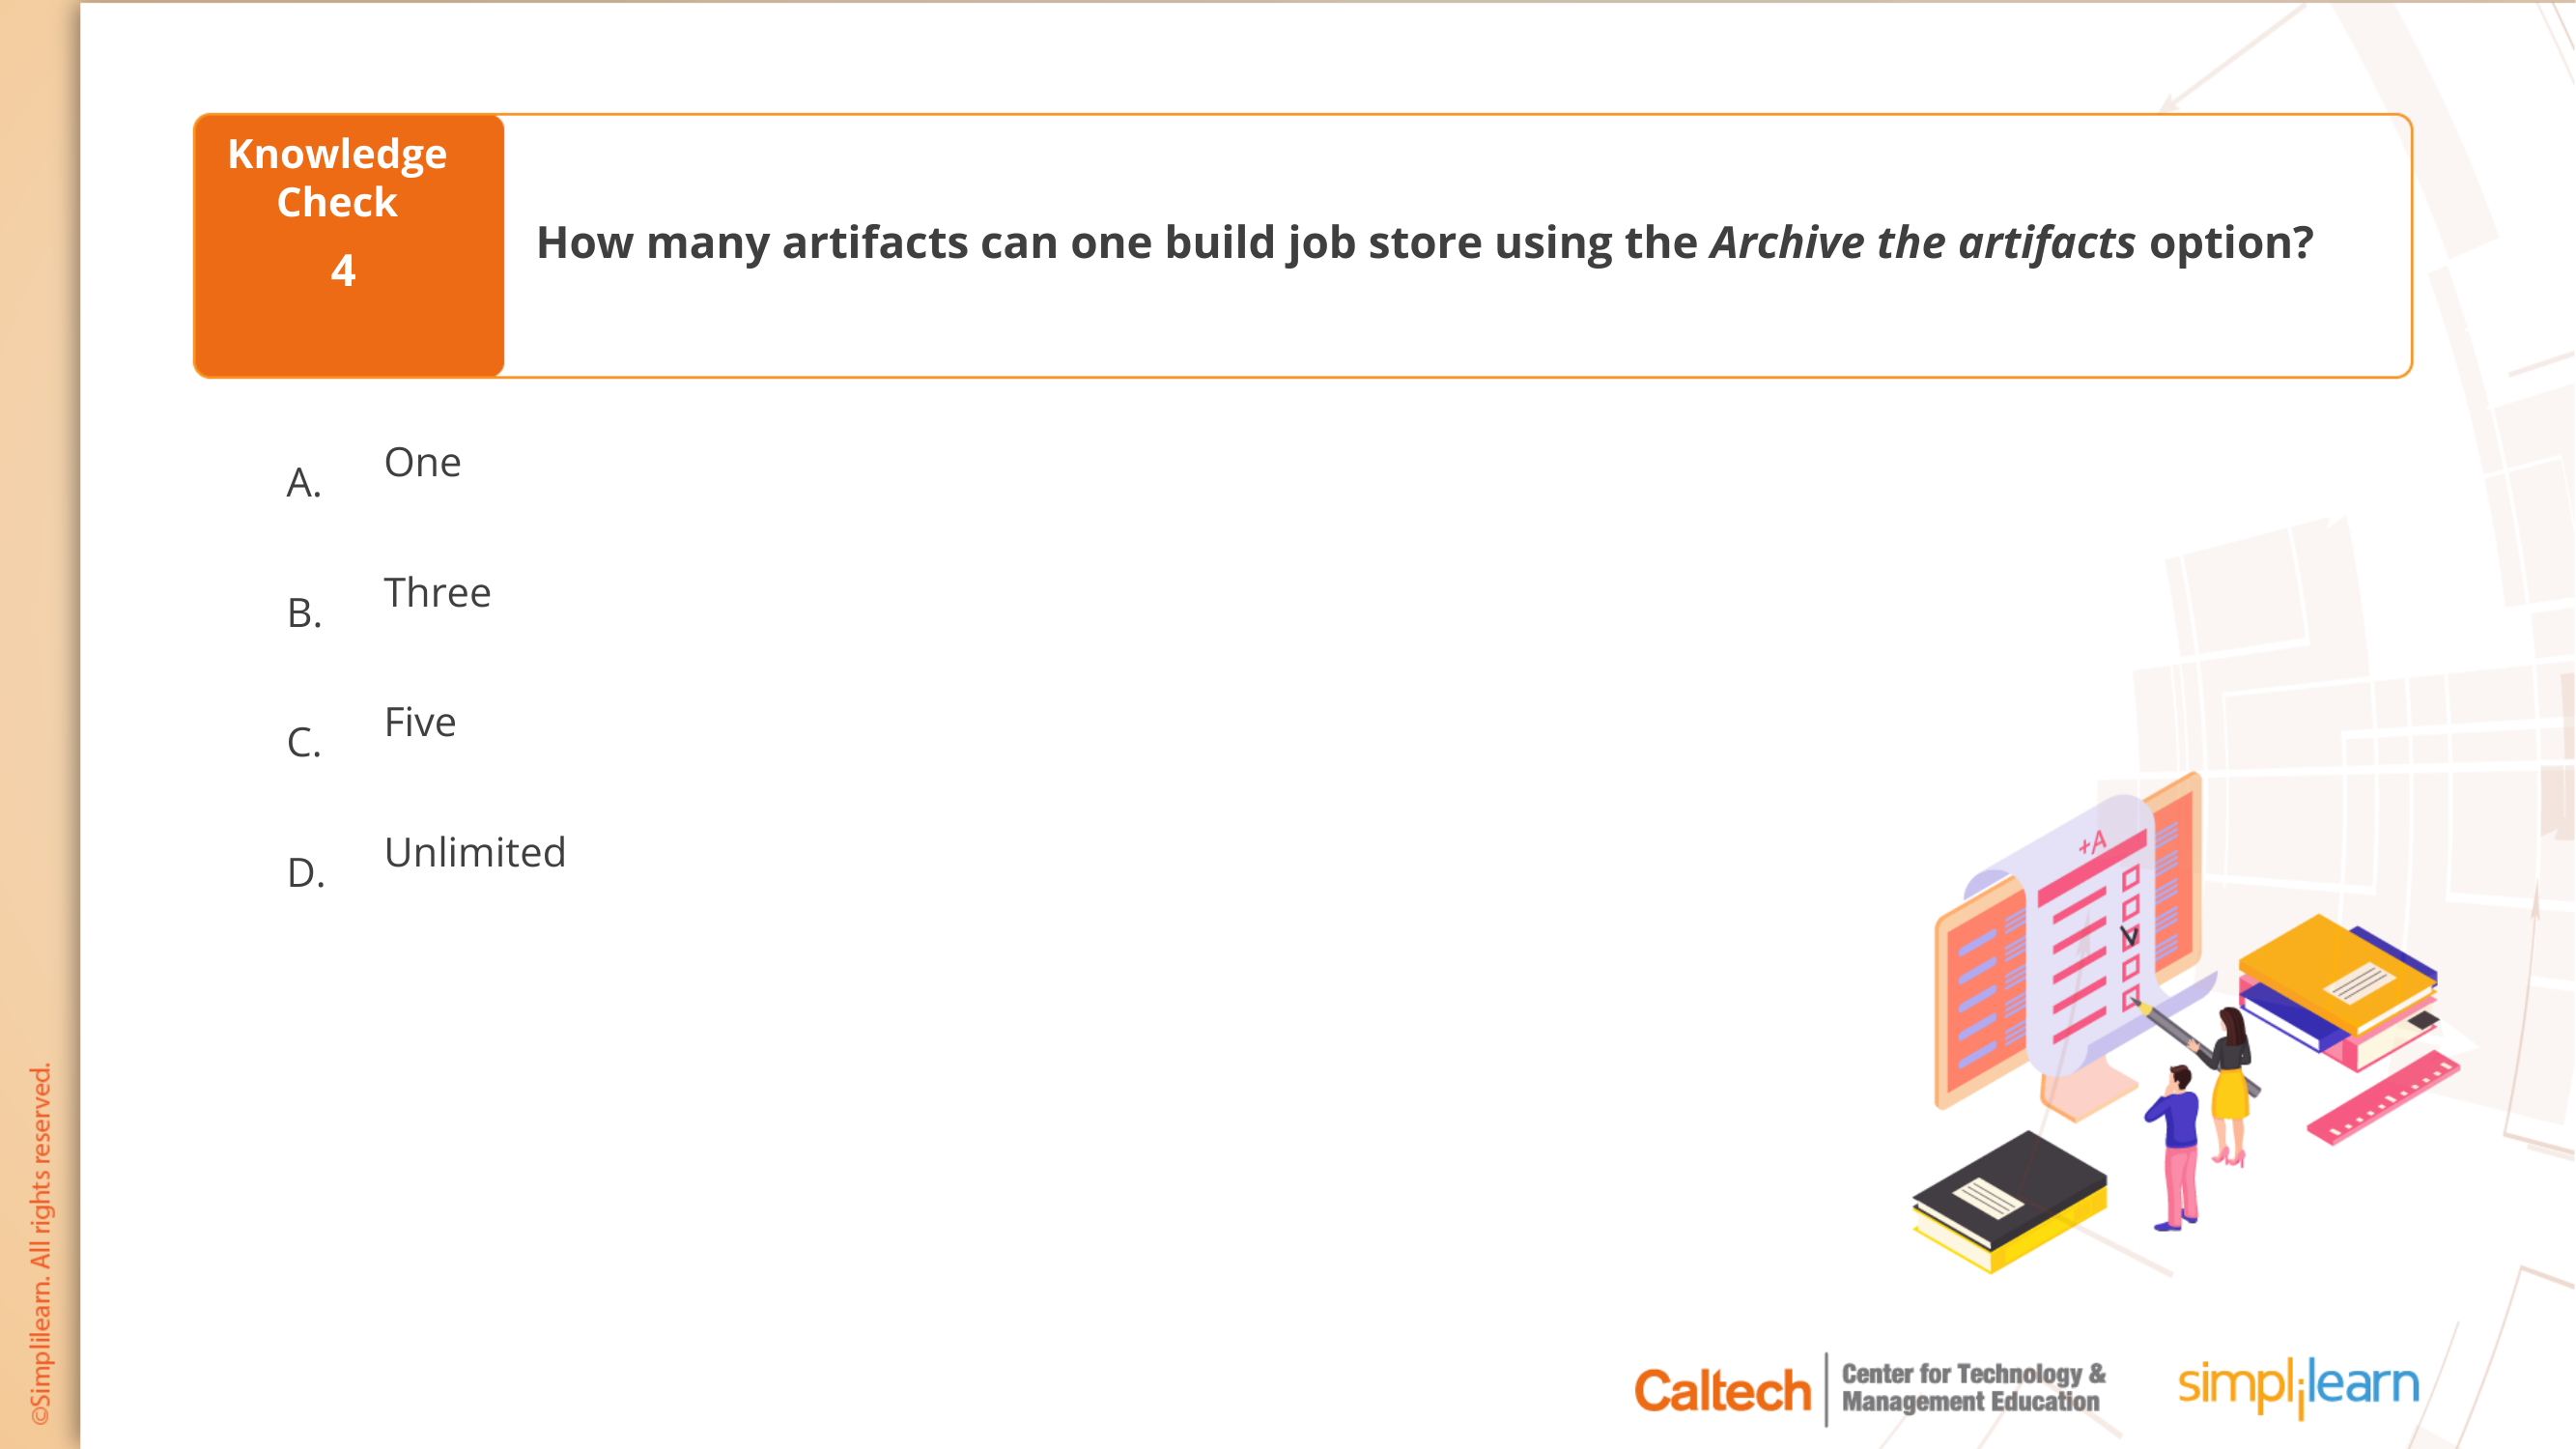

How many artifacts can one build job store using the Archive the artifacts option?
4
One
Three
Five
Unlimited